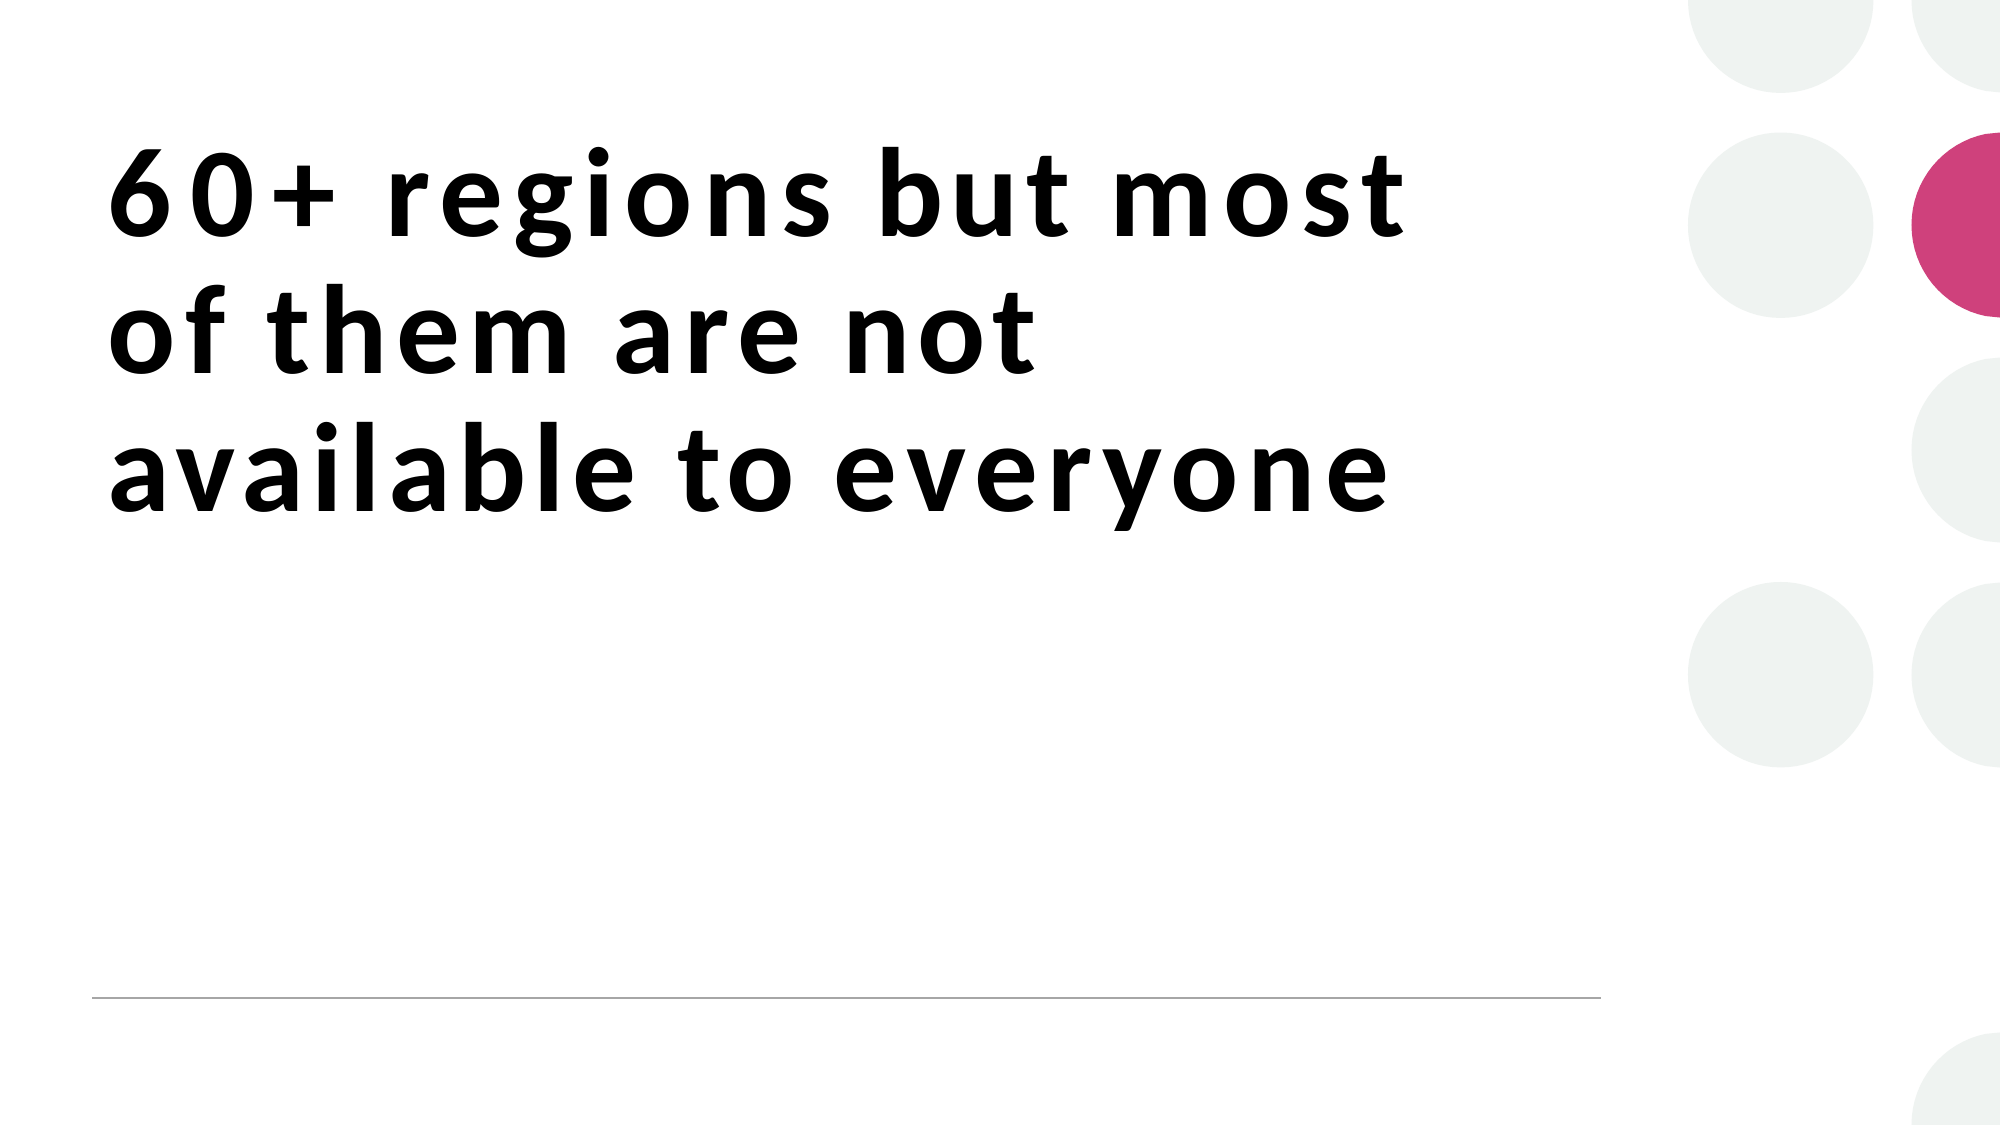

# 60+ regions but most of them are not available to everyone